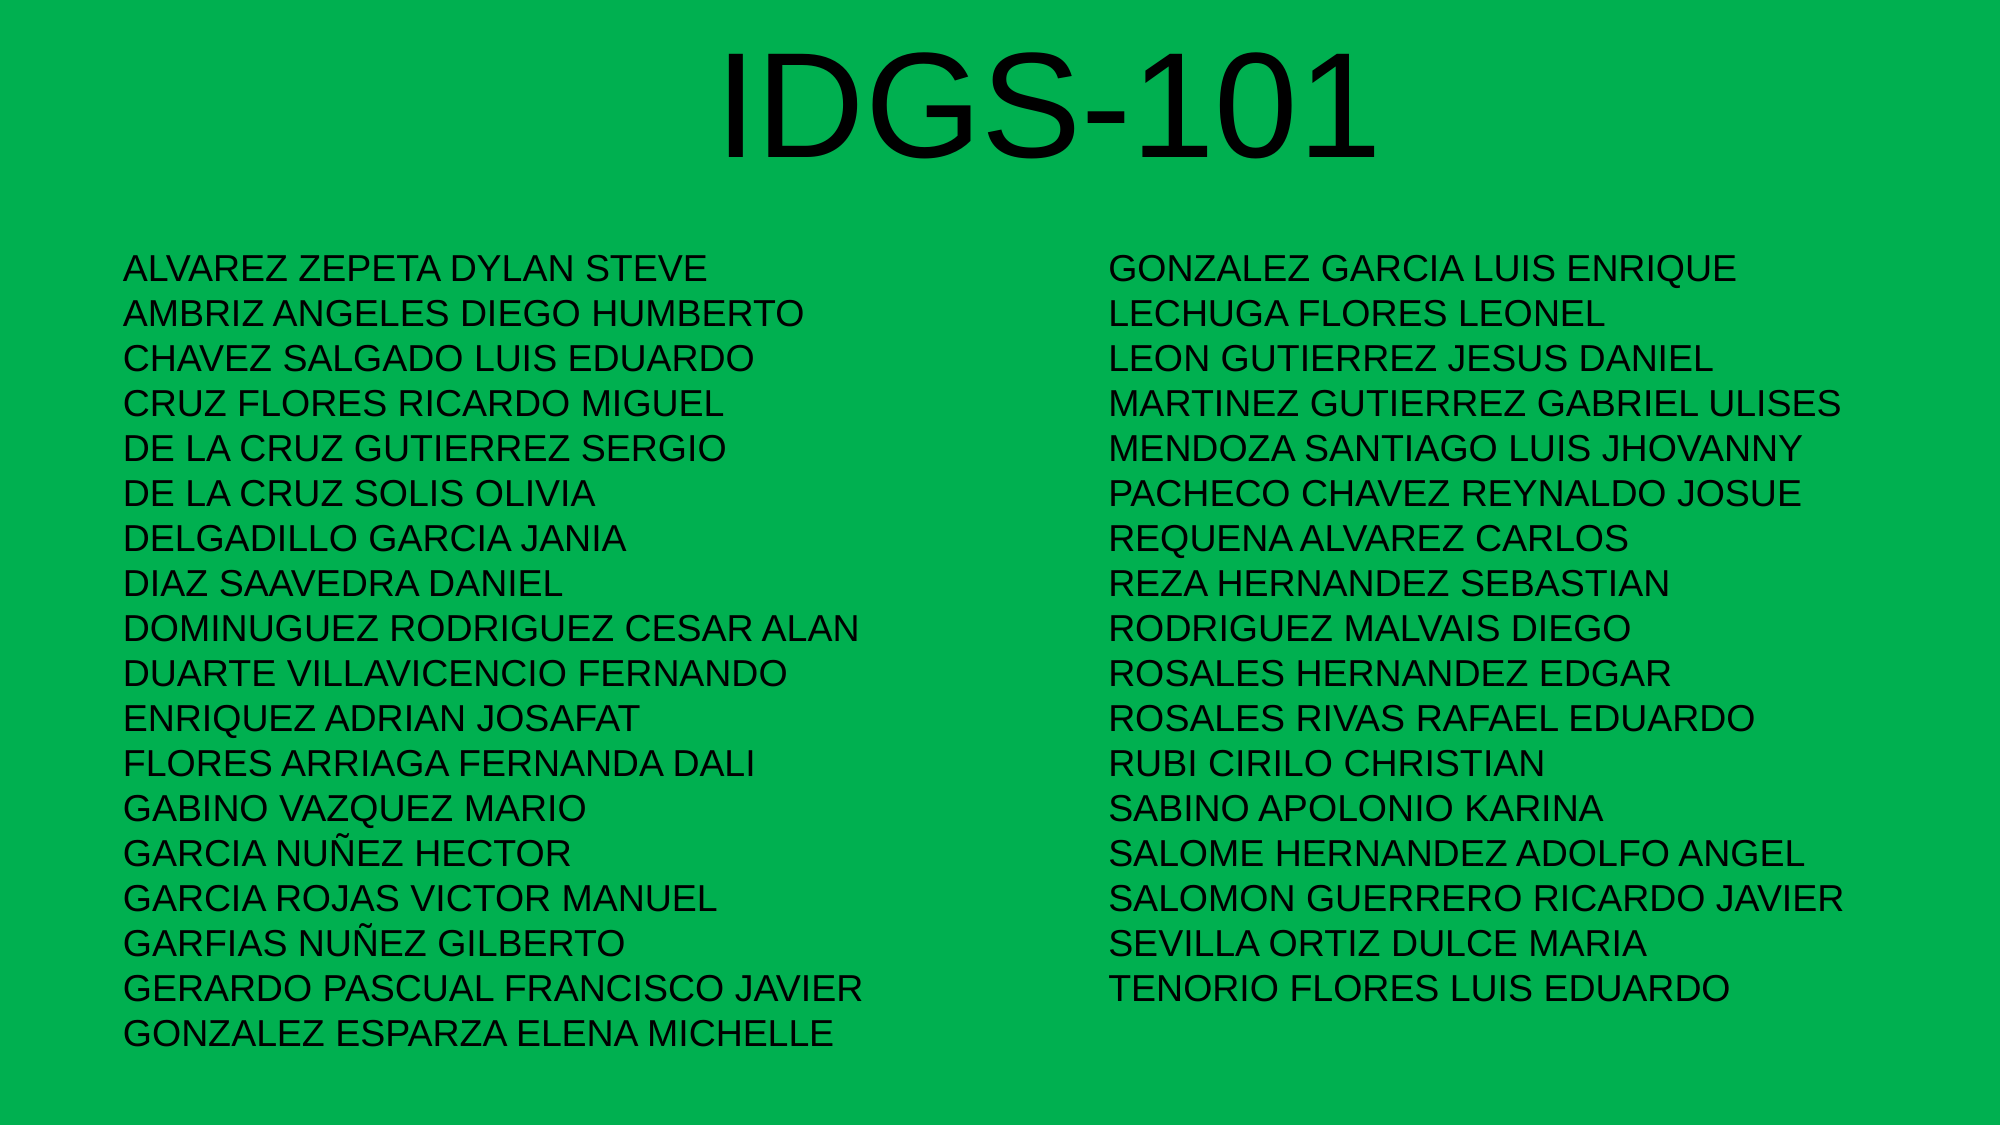

IDGS-101
ALVAREZ ZEPETA DYLAN STEVE
AMBRIZ ANGELES DIEGO HUMBERTO
CHAVEZ SALGADO LUIS EDUARDO
CRUZ FLORES RICARDO MIGUEL
DE LA CRUZ GUTIERREZ SERGIO
DE LA CRUZ SOLIS OLIVIA
DELGADILLO GARCIA JANIA
DIAZ SAAVEDRA DANIEL
DOMINUGUEZ RODRIGUEZ CESAR ALAN
DUARTE VILLAVICENCIO FERNANDO
ENRIQUEZ ADRIAN JOSAFAT
FLORES ARRIAGA FERNANDA DALI
GABINO VAZQUEZ MARIO
GARCIA NUÑEZ HECTOR
GARCIA ROJAS VICTOR MANUEL
GARFIAS NUÑEZ GILBERTO
GERARDO PASCUAL FRANCISCO JAVIER
GONZALEZ ESPARZA ELENA MICHELLE
GONZALEZ GARCIA LUIS ENRIQUE
LECHUGA FLORES LEONEL
LEON GUTIERREZ JESUS DANIEL
MARTINEZ GUTIERREZ GABRIEL ULISES
MENDOZA SANTIAGO LUIS JHOVANNY
PACHECO CHAVEZ REYNALDO JOSUE
REQUENA ALVAREZ CARLOS
REZA HERNANDEZ SEBASTIAN
RODRIGUEZ MALVAIS DIEGO
ROSALES HERNANDEZ EDGAR
ROSALES RIVAS RAFAEL EDUARDO
RUBI CIRILO CHRISTIAN
SABINO APOLONIO KARINA
SALOME HERNANDEZ ADOLFO ANGEL
SALOMON GUERRERO RICARDO JAVIER
SEVILLA ORTIZ DULCE MARIA
TENORIO FLORES LUIS EDUARDO